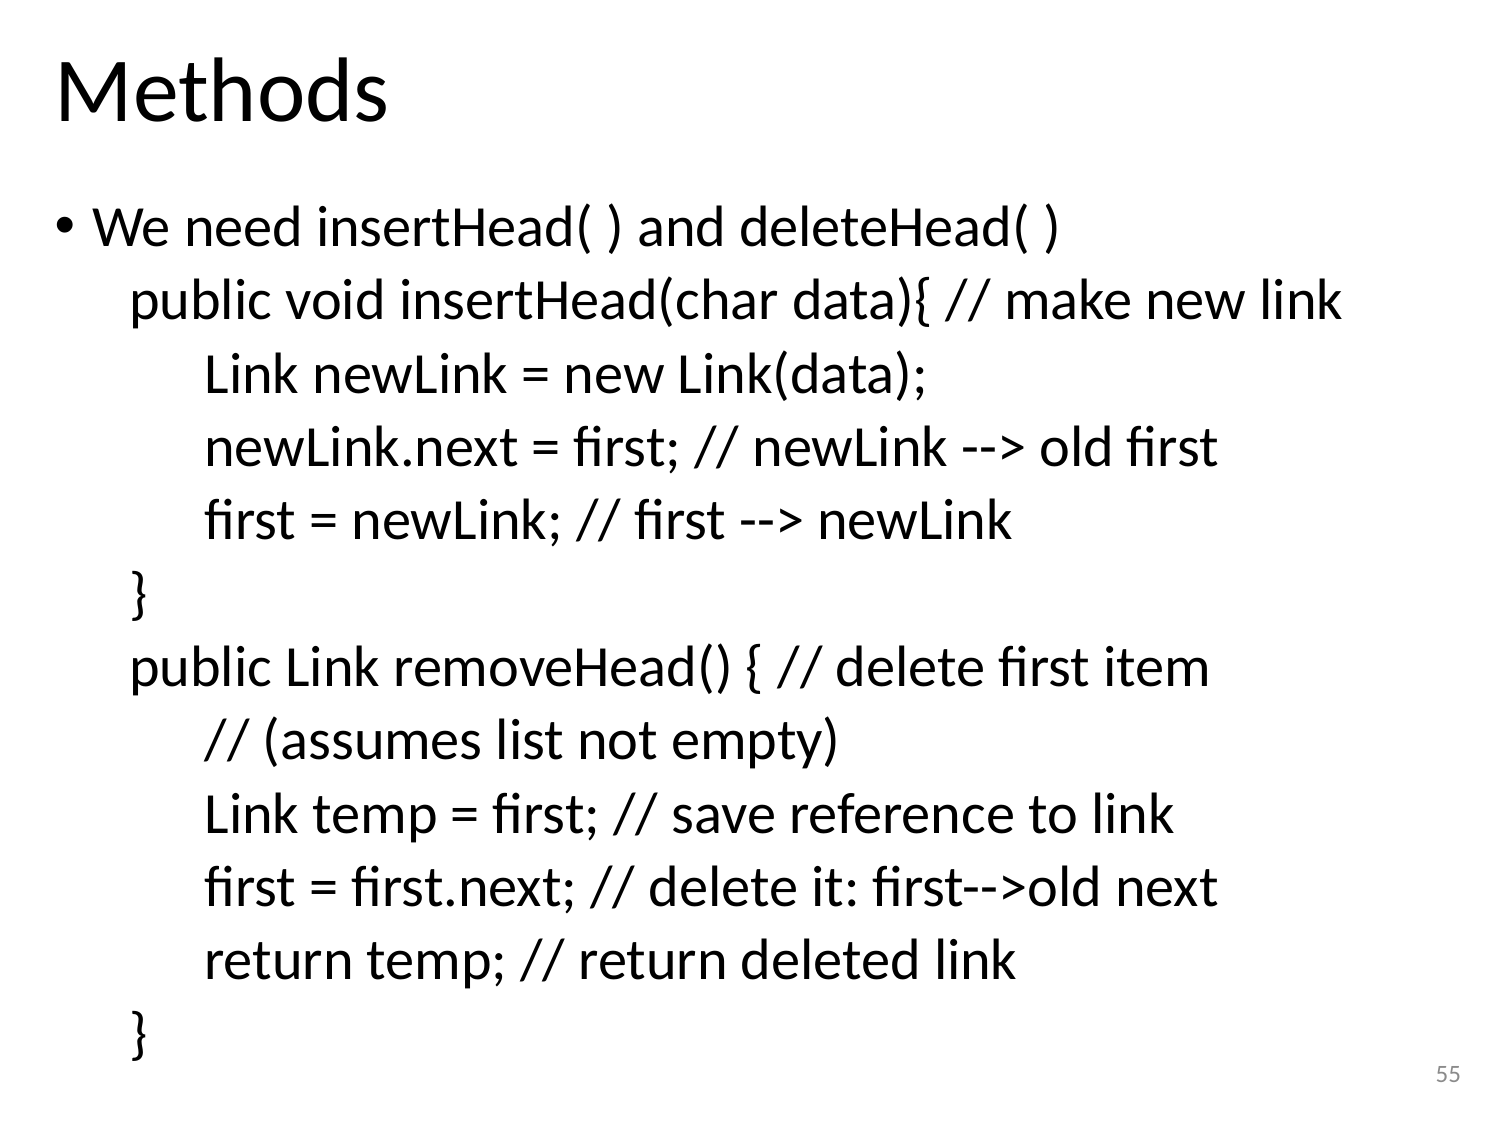

# Methods
We need insertHead( ) and deleteHead( )
public void insertHead(char data){ // make new link
Link newLink = new Link(data);
newLink.next = first; // newLink --> old first
first = newLink; // first --> newLink
}
public Link removeHead() { // delete first item
// (assumes list not empty)
Link temp = first; // save reference to link
first = first.next; // delete it: first-->old next
return temp; // return deleted link
}

55